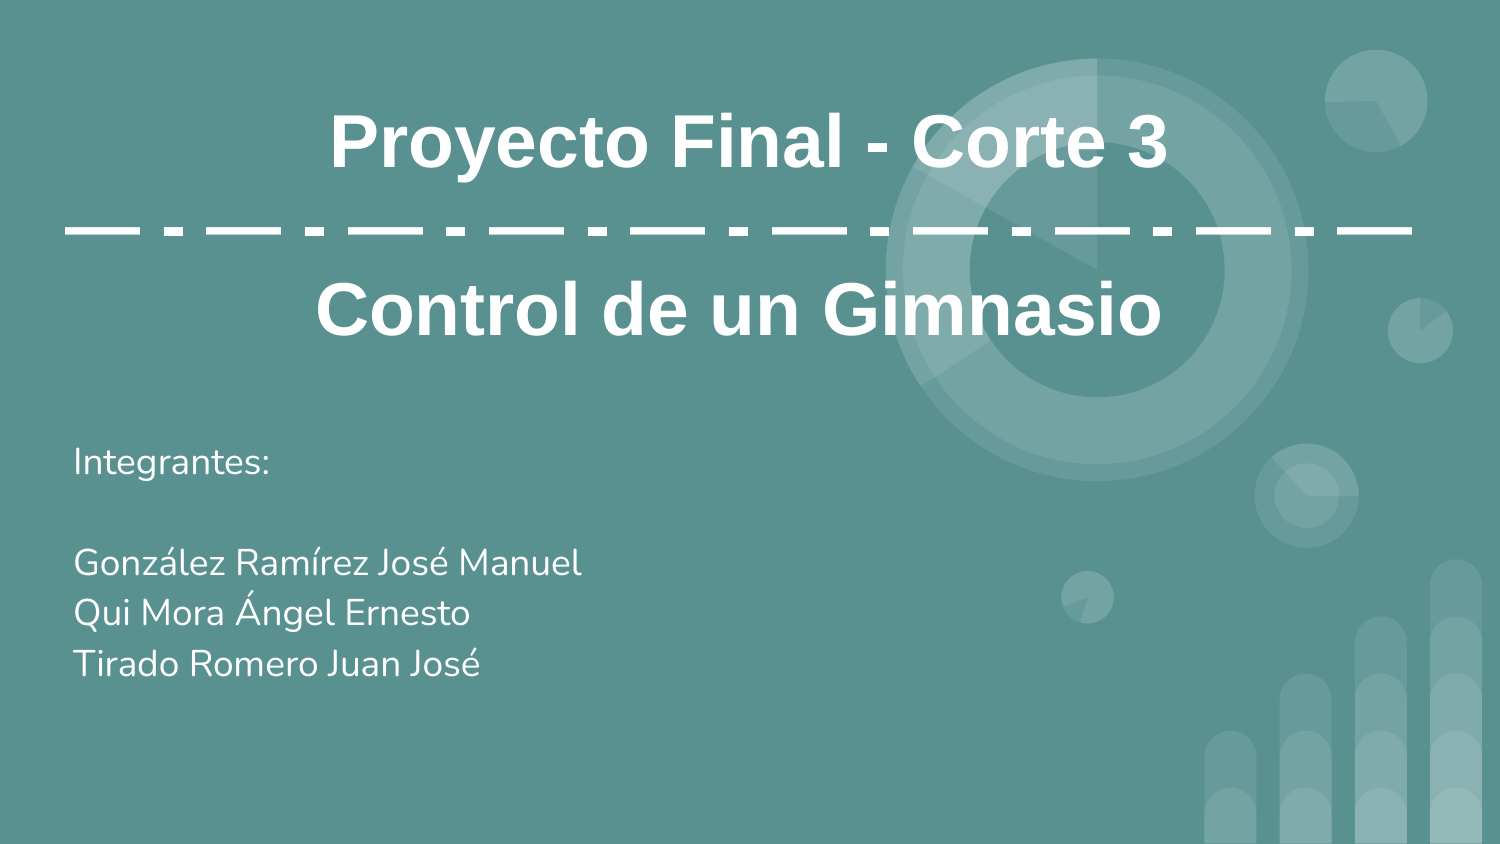

# Proyecto Final - Corte 3
— - — - — - — - — - — - — - — - — - —
Control de un Gimnasio
Integrantes:

González Ramírez José Manuel
Qui Mora Ángel Ernesto
Tirado Romero Juan José